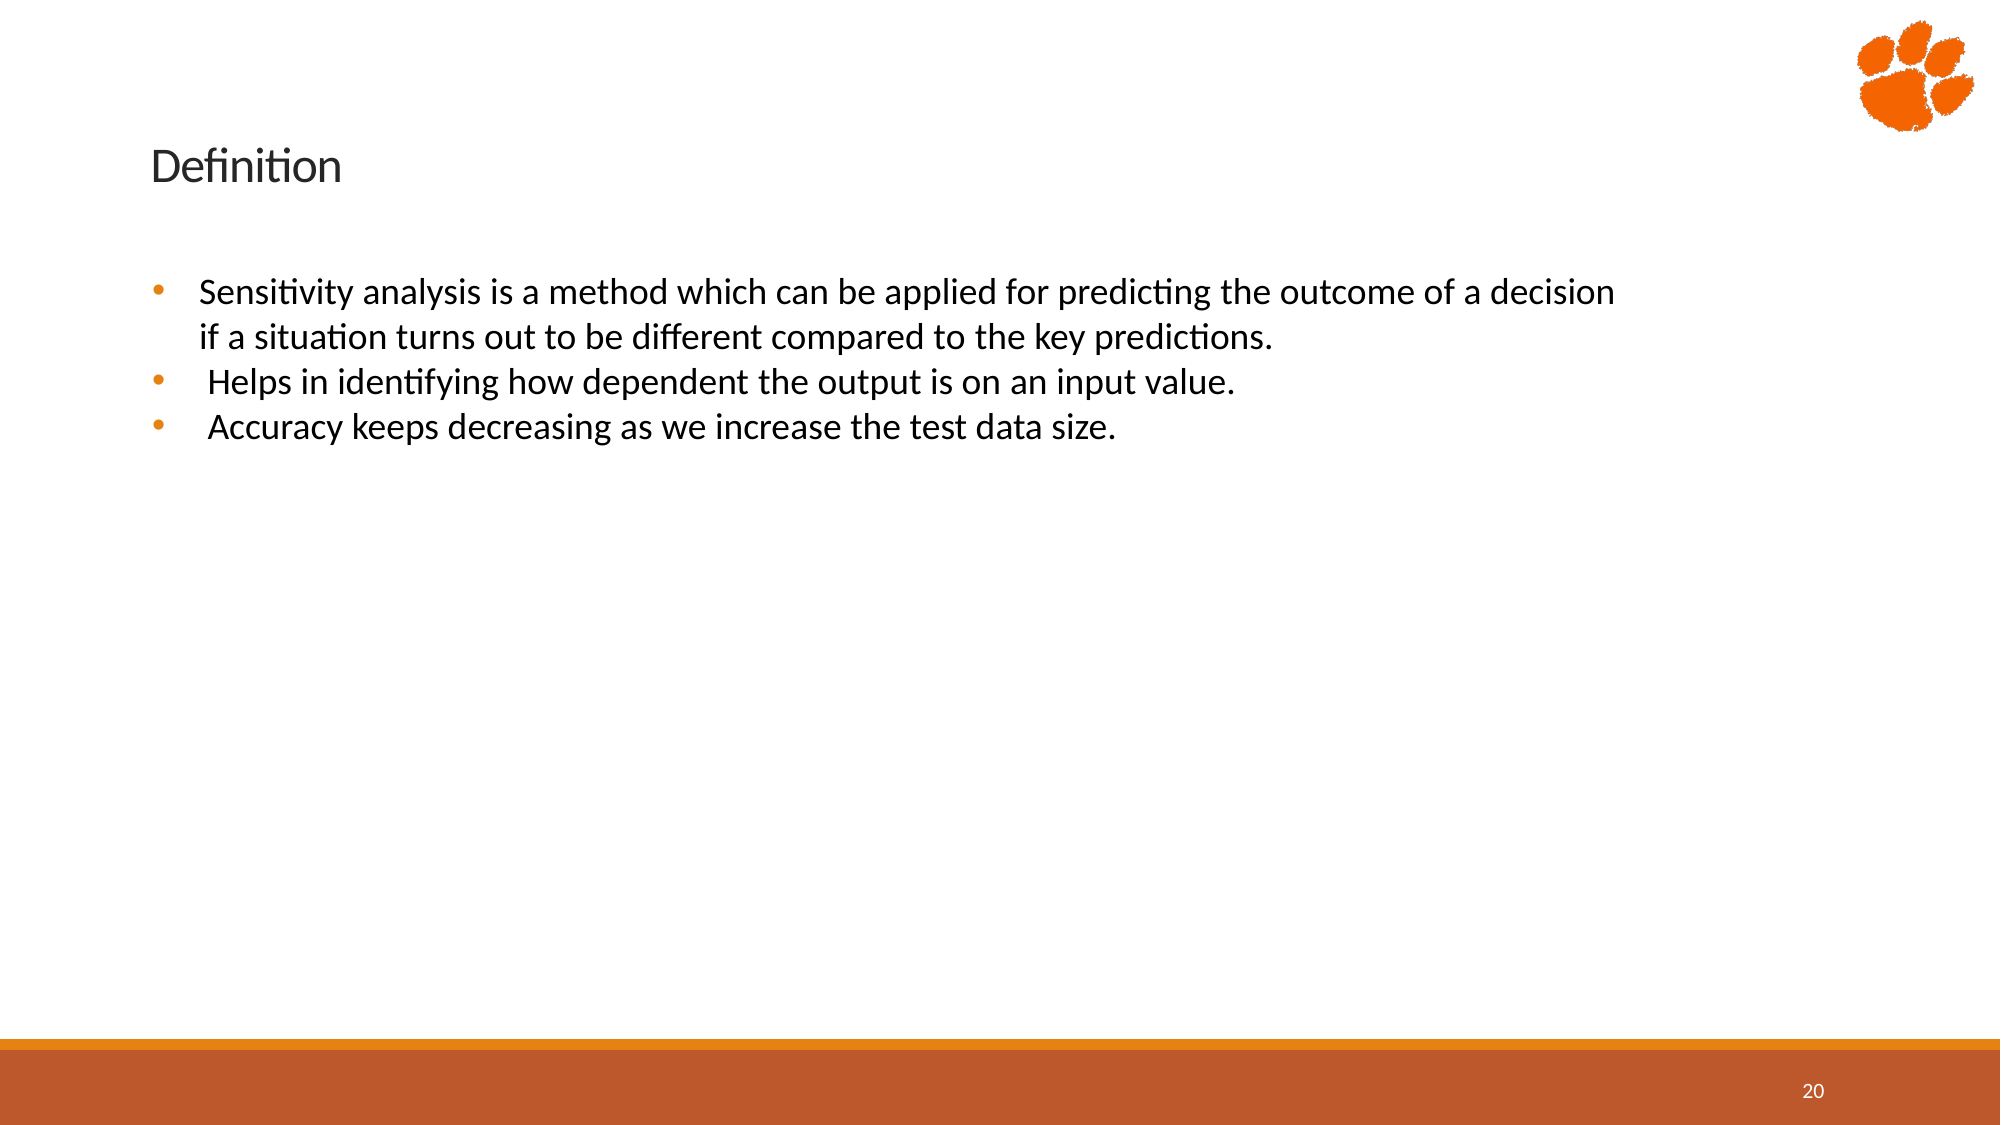

Definition
Sensitivity analysis is a method which can be applied for predicting the outcome of a decision if a situation turns out to be different compared to the key predictions.
 Helps in identifying how dependent the output is on an input value.
 Accuracy keeps decreasing as we increase the test data size.

20